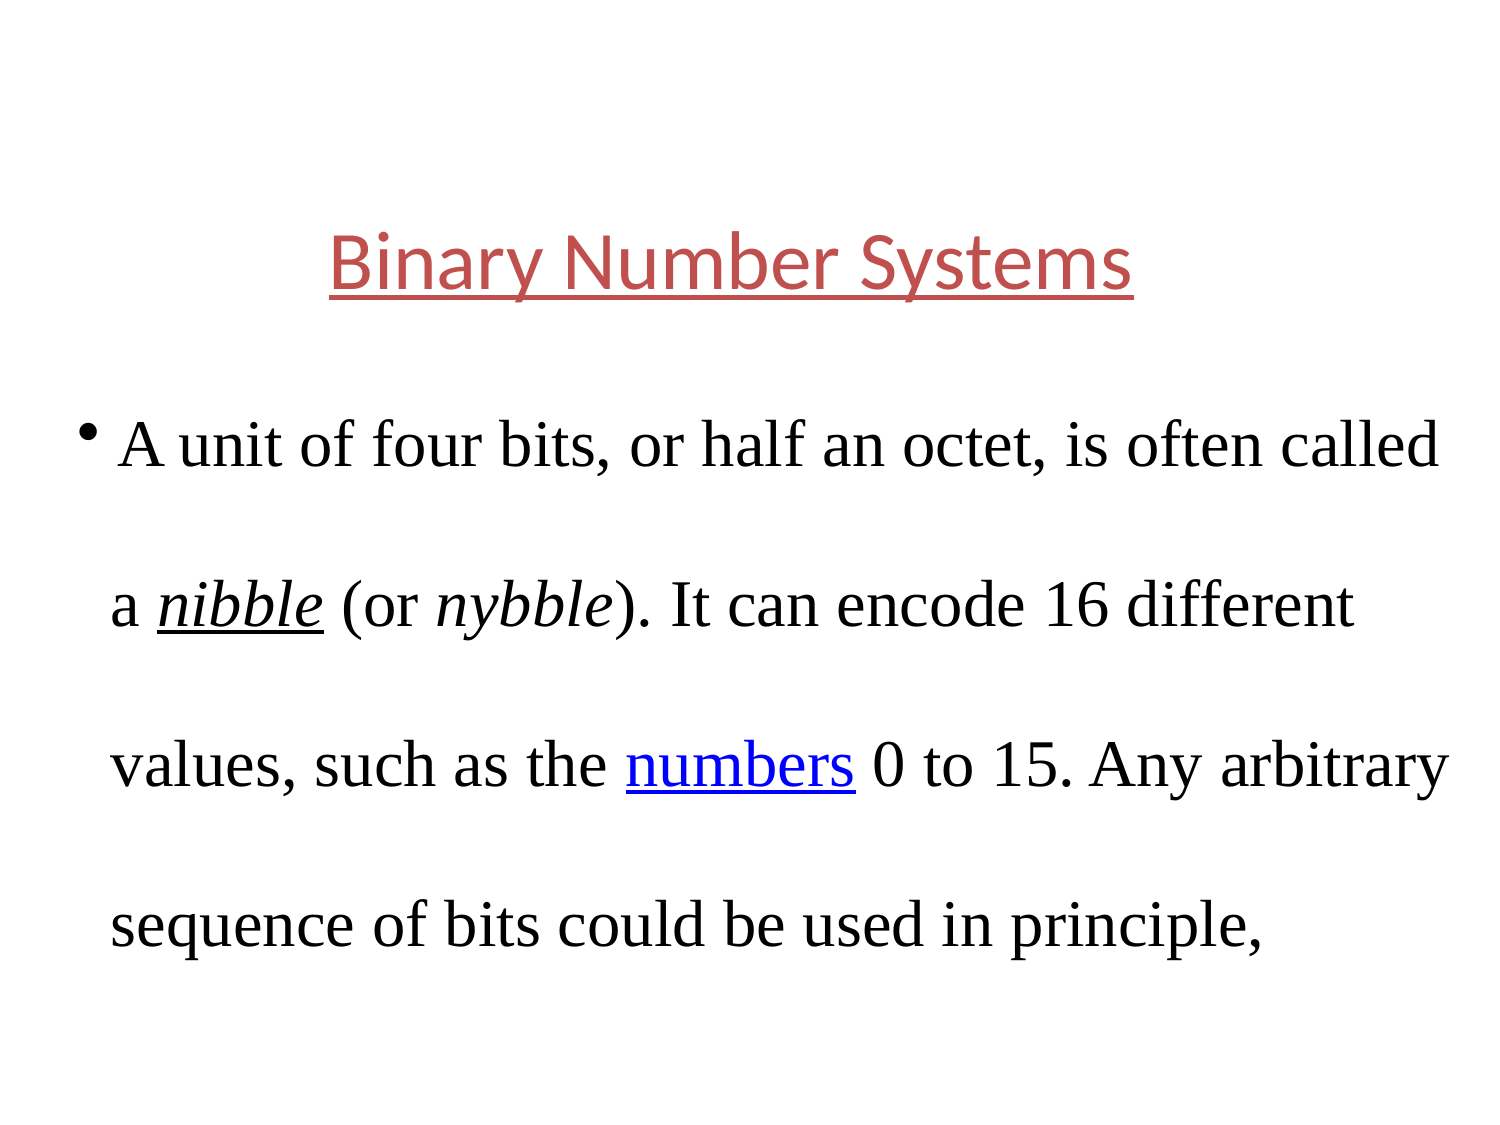

Binary Number Systems

 A unit of four bits, or half an octet, is often called

  a nibble (or nybble). It can encode 16 different

  values, such as the numbers 0 to 15. Any arbitrary

  sequence of bits could be used in principle,